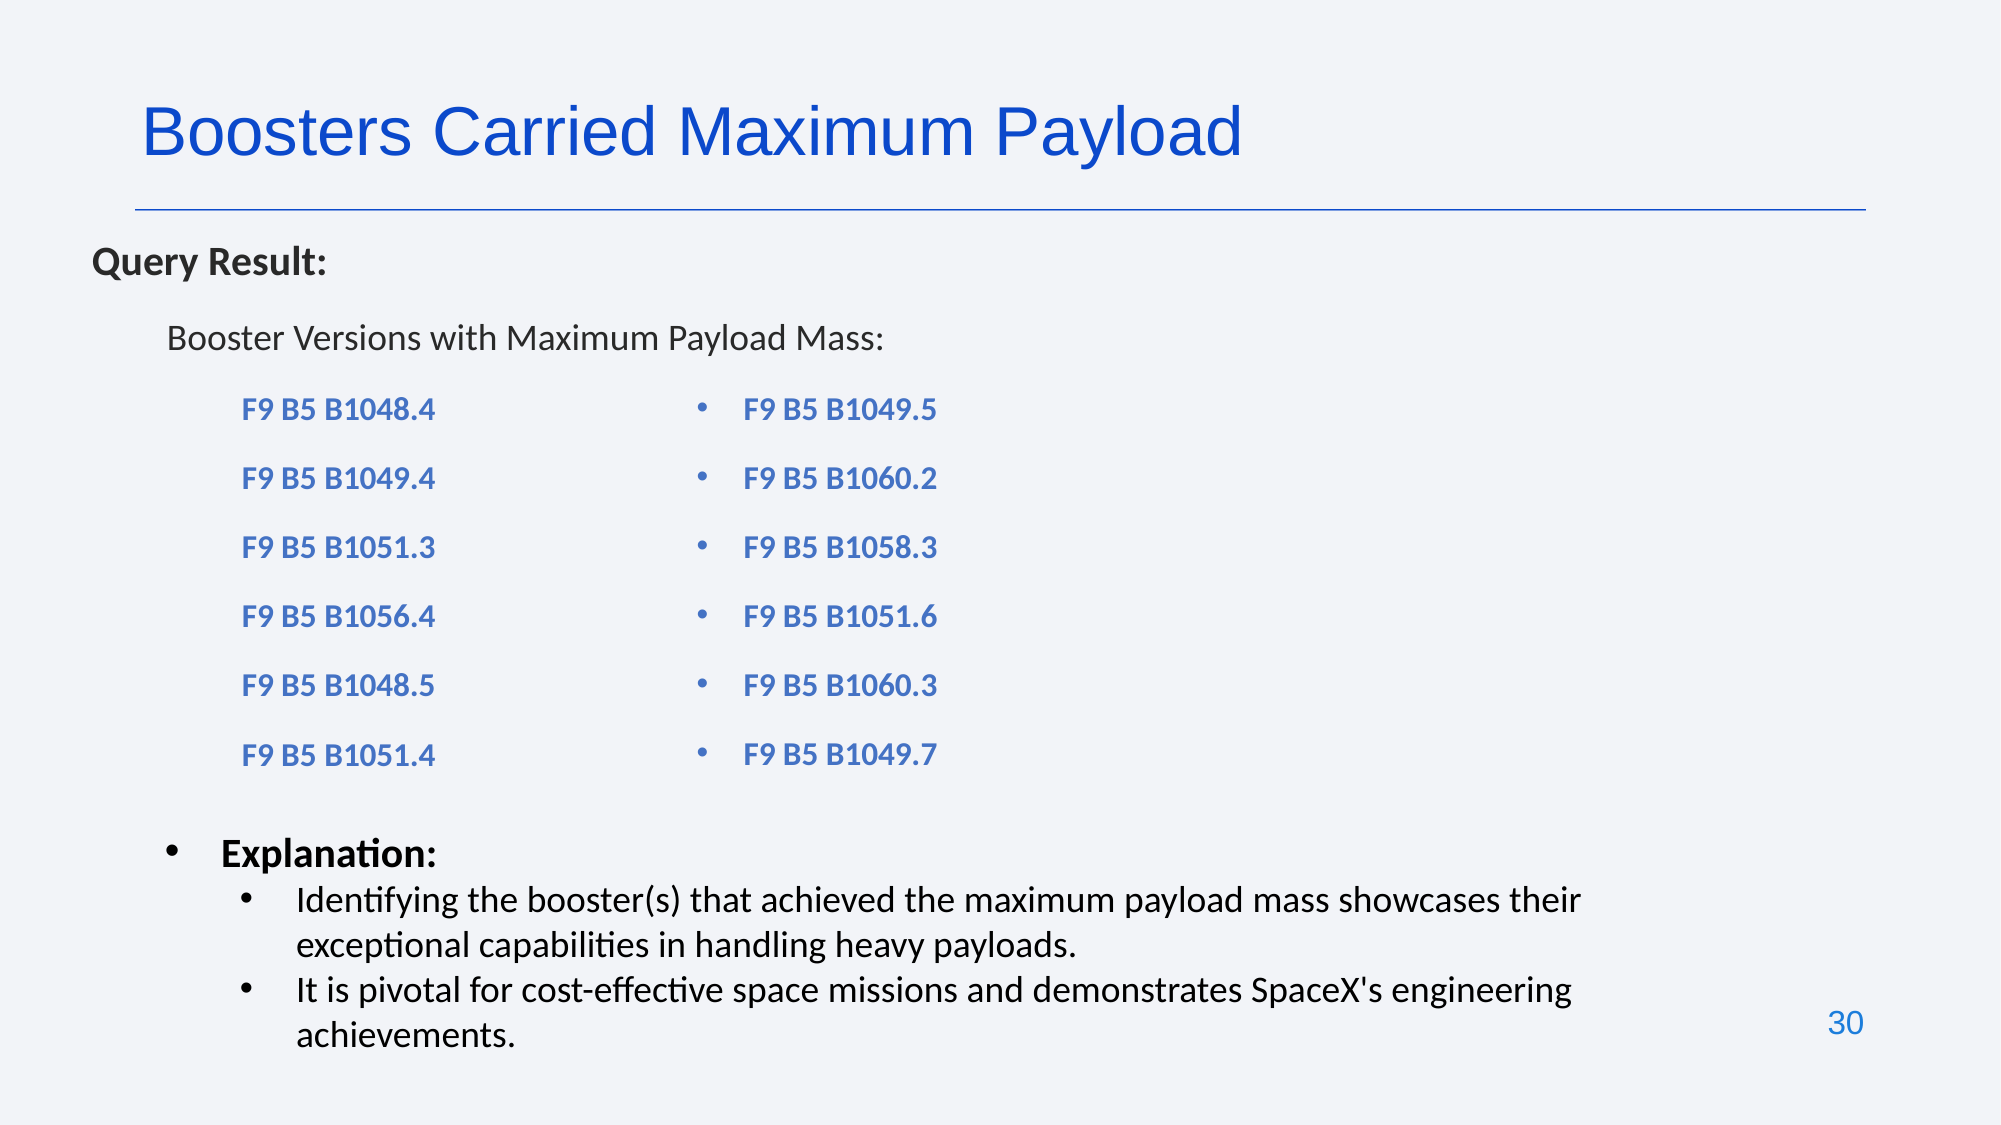

Boosters Carried Maximum Payload
Query Result:
Booster Versions with Maximum Payload Mass:
F9 B5 B1048.4
F9 B5 B1049.4
F9 B5 B1051.3
F9 B5 B1056.4
F9 B5 B1048.5
F9 B5 B1051.4

F9 B5 B1049.5
F9 B5 B1060.2
F9 B5 B1058.3
F9 B5 B1051.6
F9 B5 B1060.3
F9 B5 B1049.7
Explanation:
Identifying the booster(s) that achieved the maximum payload mass showcases their exceptional capabilities in handling heavy payloads.
It is pivotal for cost-effective space missions and demonstrates SpaceX's engineering achievements.
30